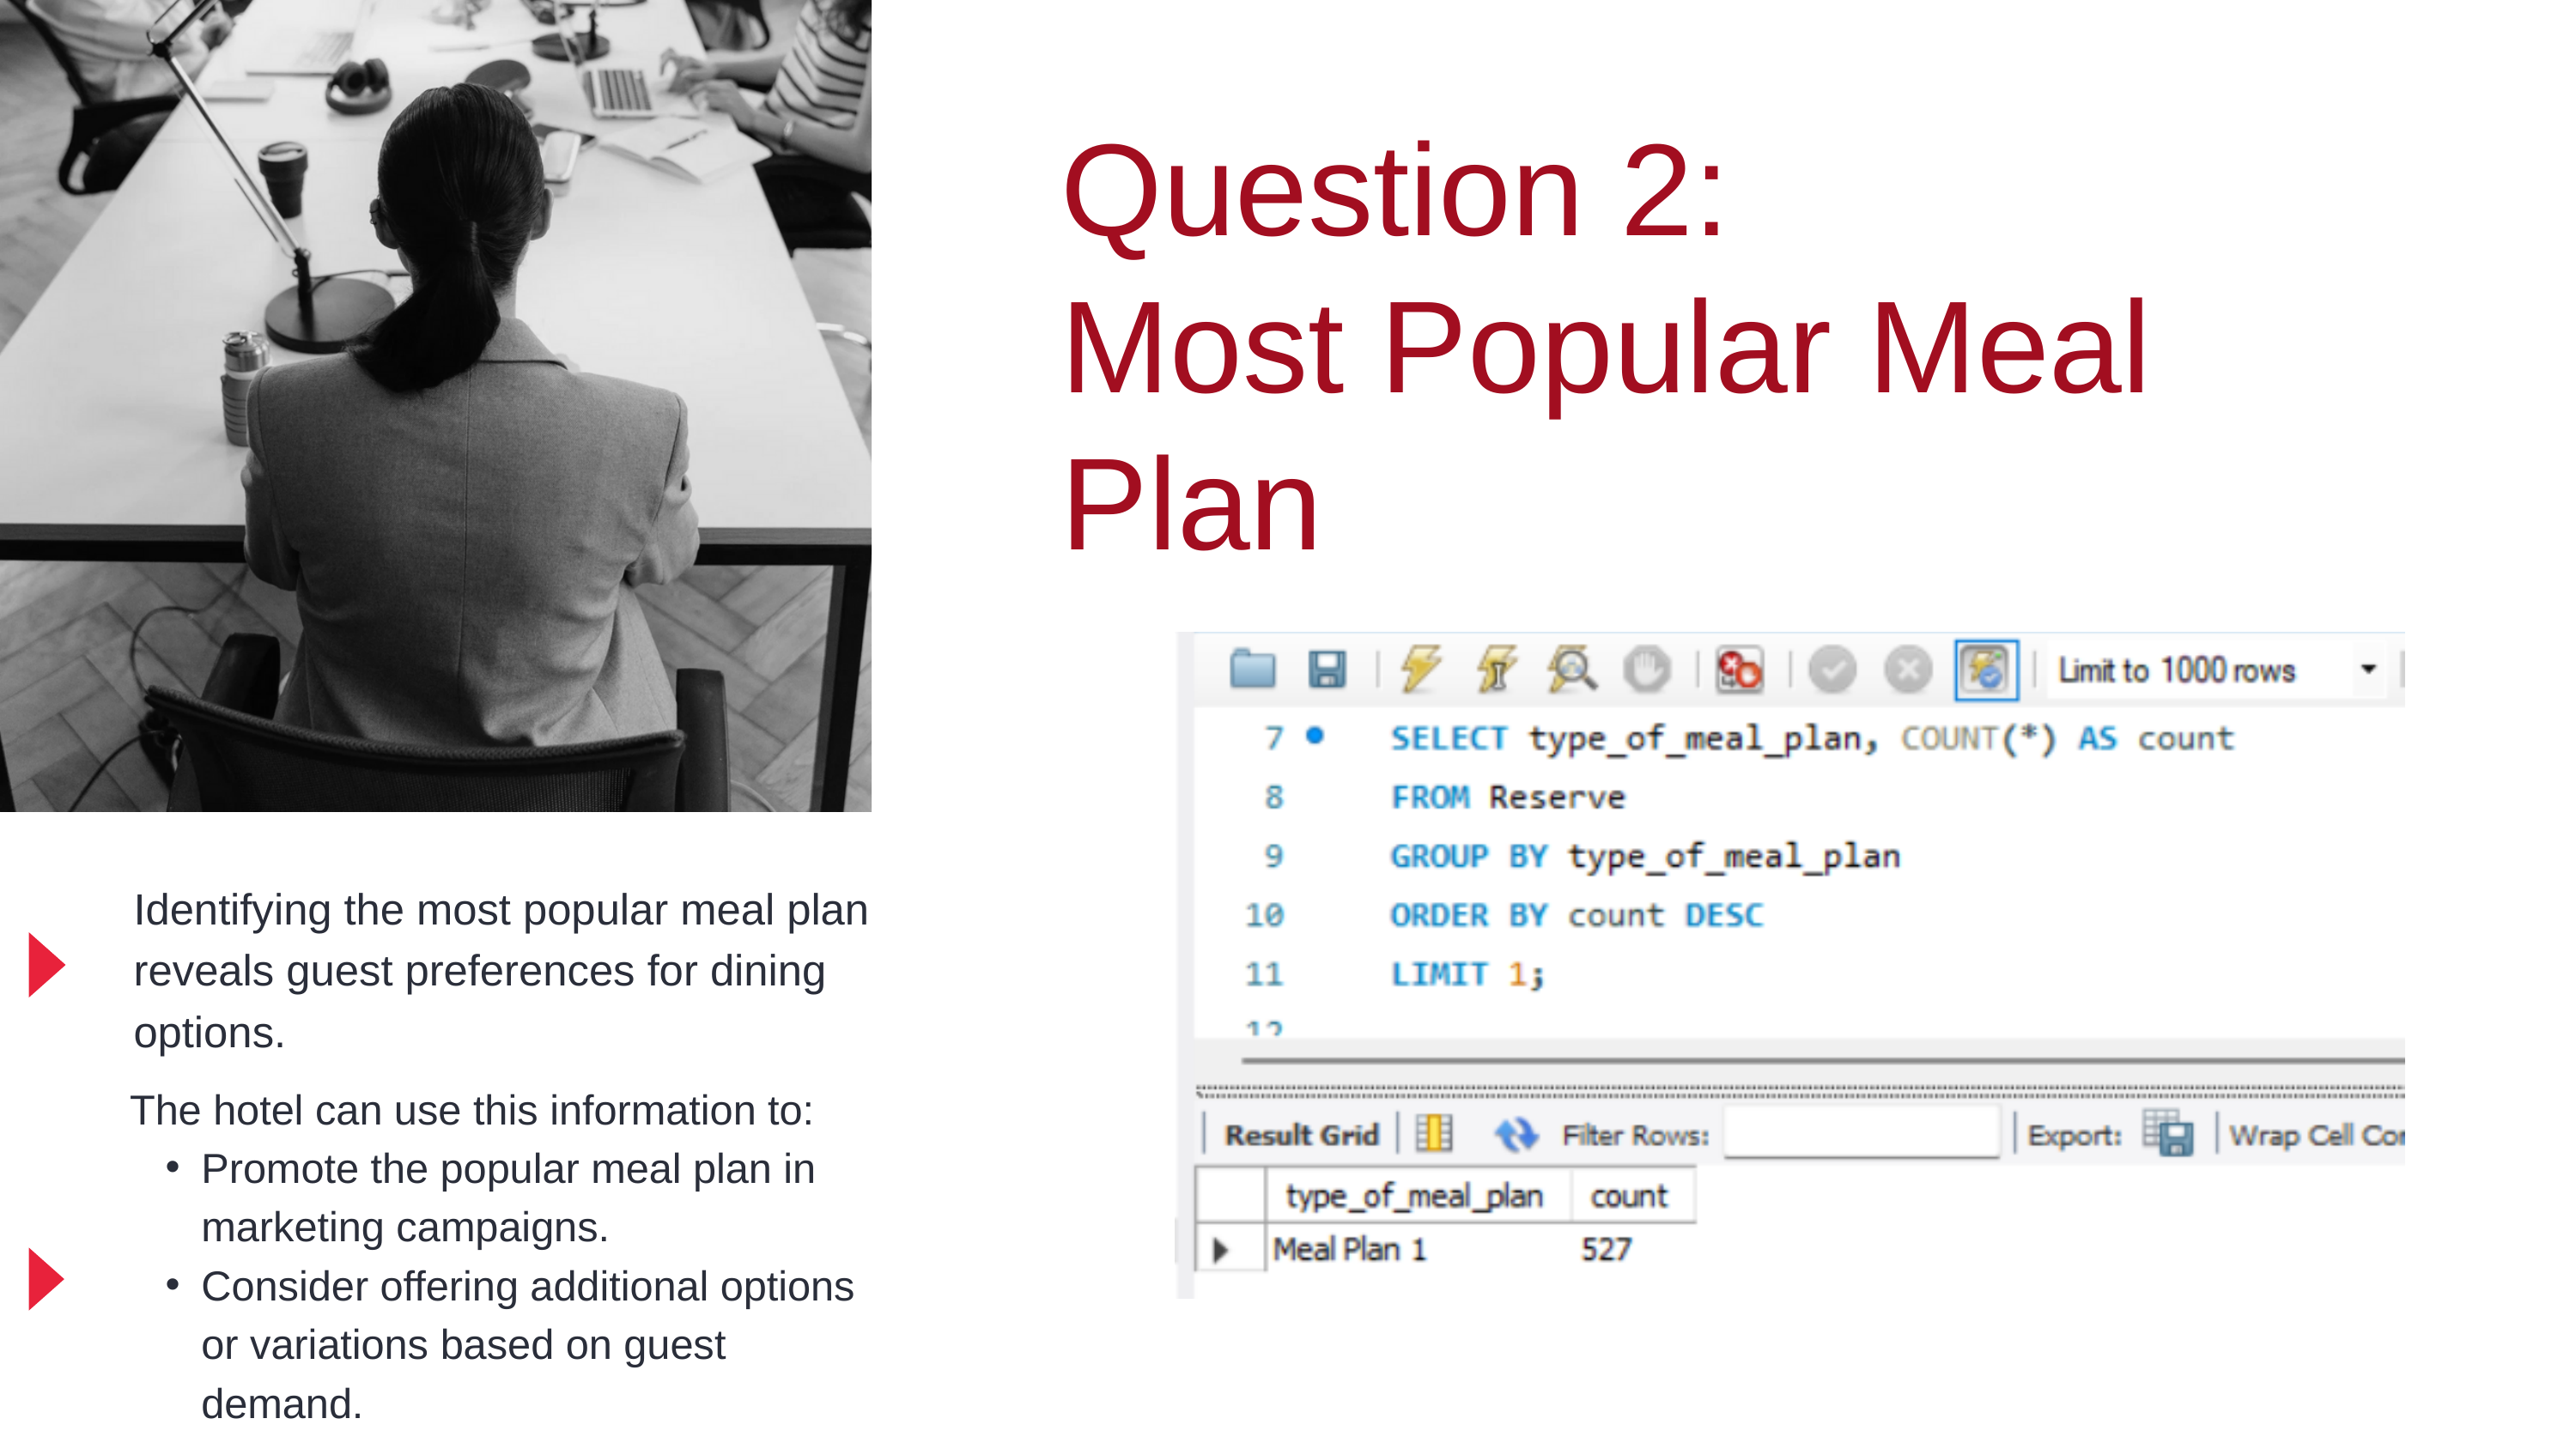

Question 2:
Most Popular Meal Plan

Identifying the most popular meal plan reveals guest preferences for dining options.

The hotel can use this information to:
Promote the popular meal plan in marketing campaigns.
Consider offering additional options or variations based on guest demand.

Back to Agenda